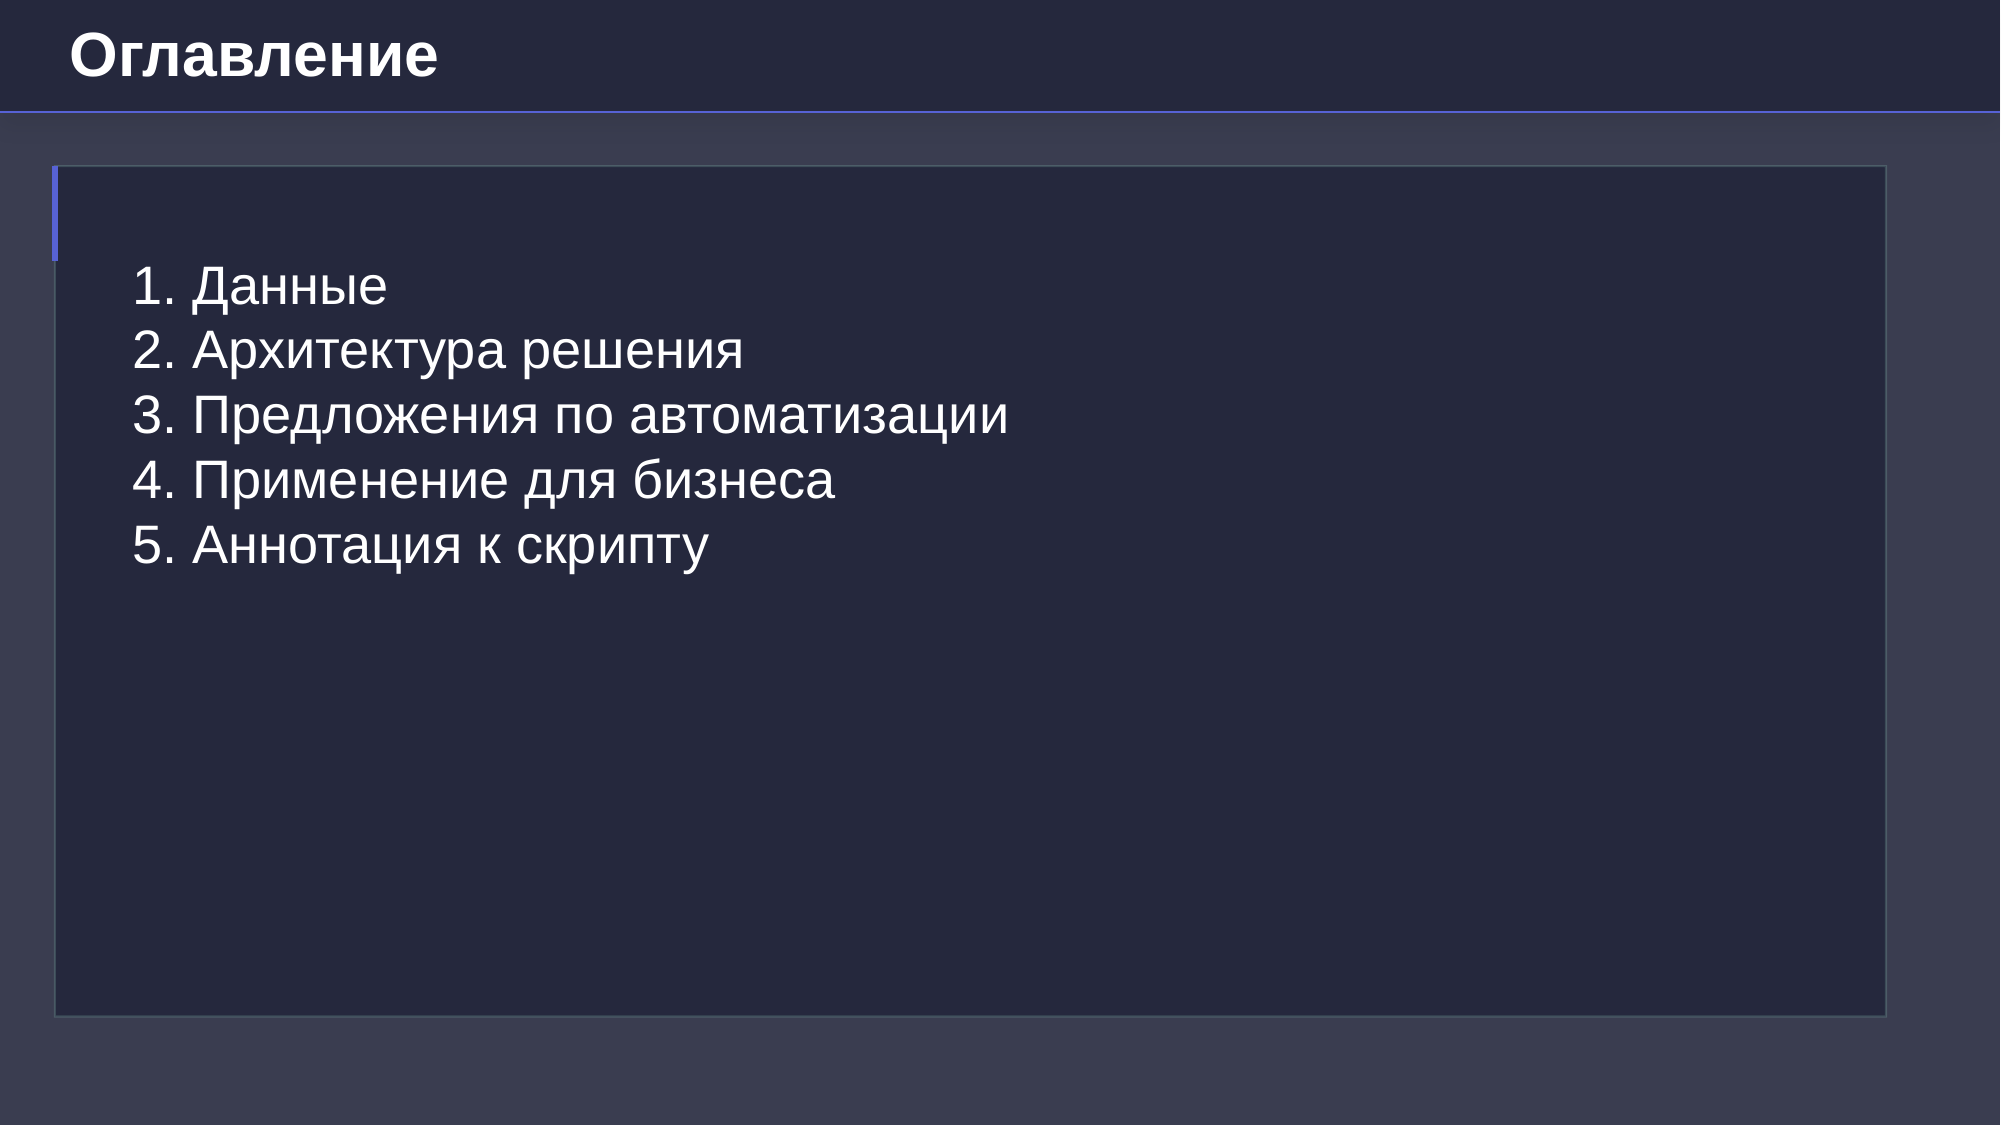

# Оглавление

1. Данные
2. Архитектура решения
3. Предложения по автоматизации
4. Применение для бизнеса
5. Аннотация к скрипту